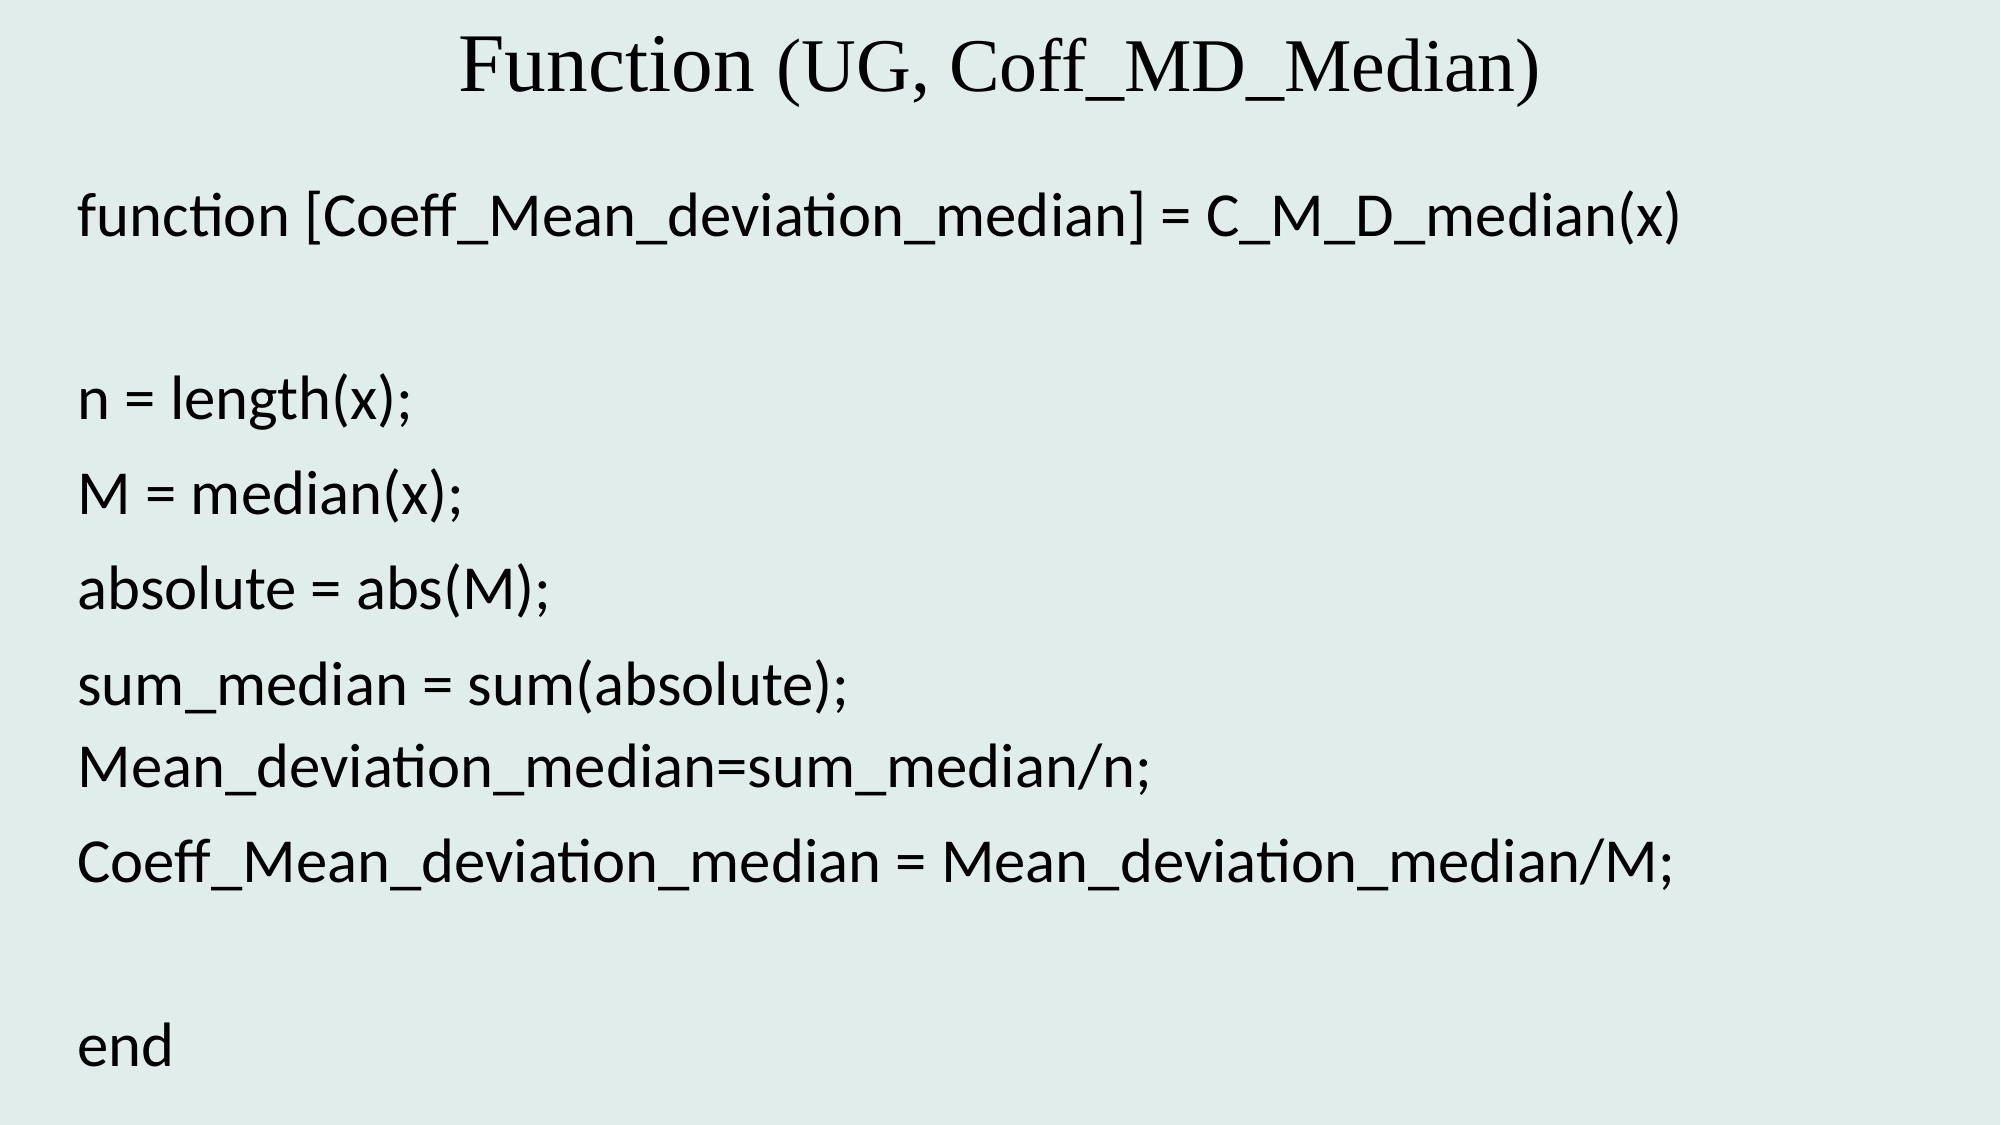

# Function (UG, Coff_MD_Median)
function [Coeff_Mean_deviation_median] = C_M_D_median(x)

n = length(x);
M = median(x);
absolute = abs(M);
sum_median = sum(absolute);  Mean_deviation_median=sum_median/n;
Coeff_Mean_deviation_median = Mean_deviation_median/M;

end